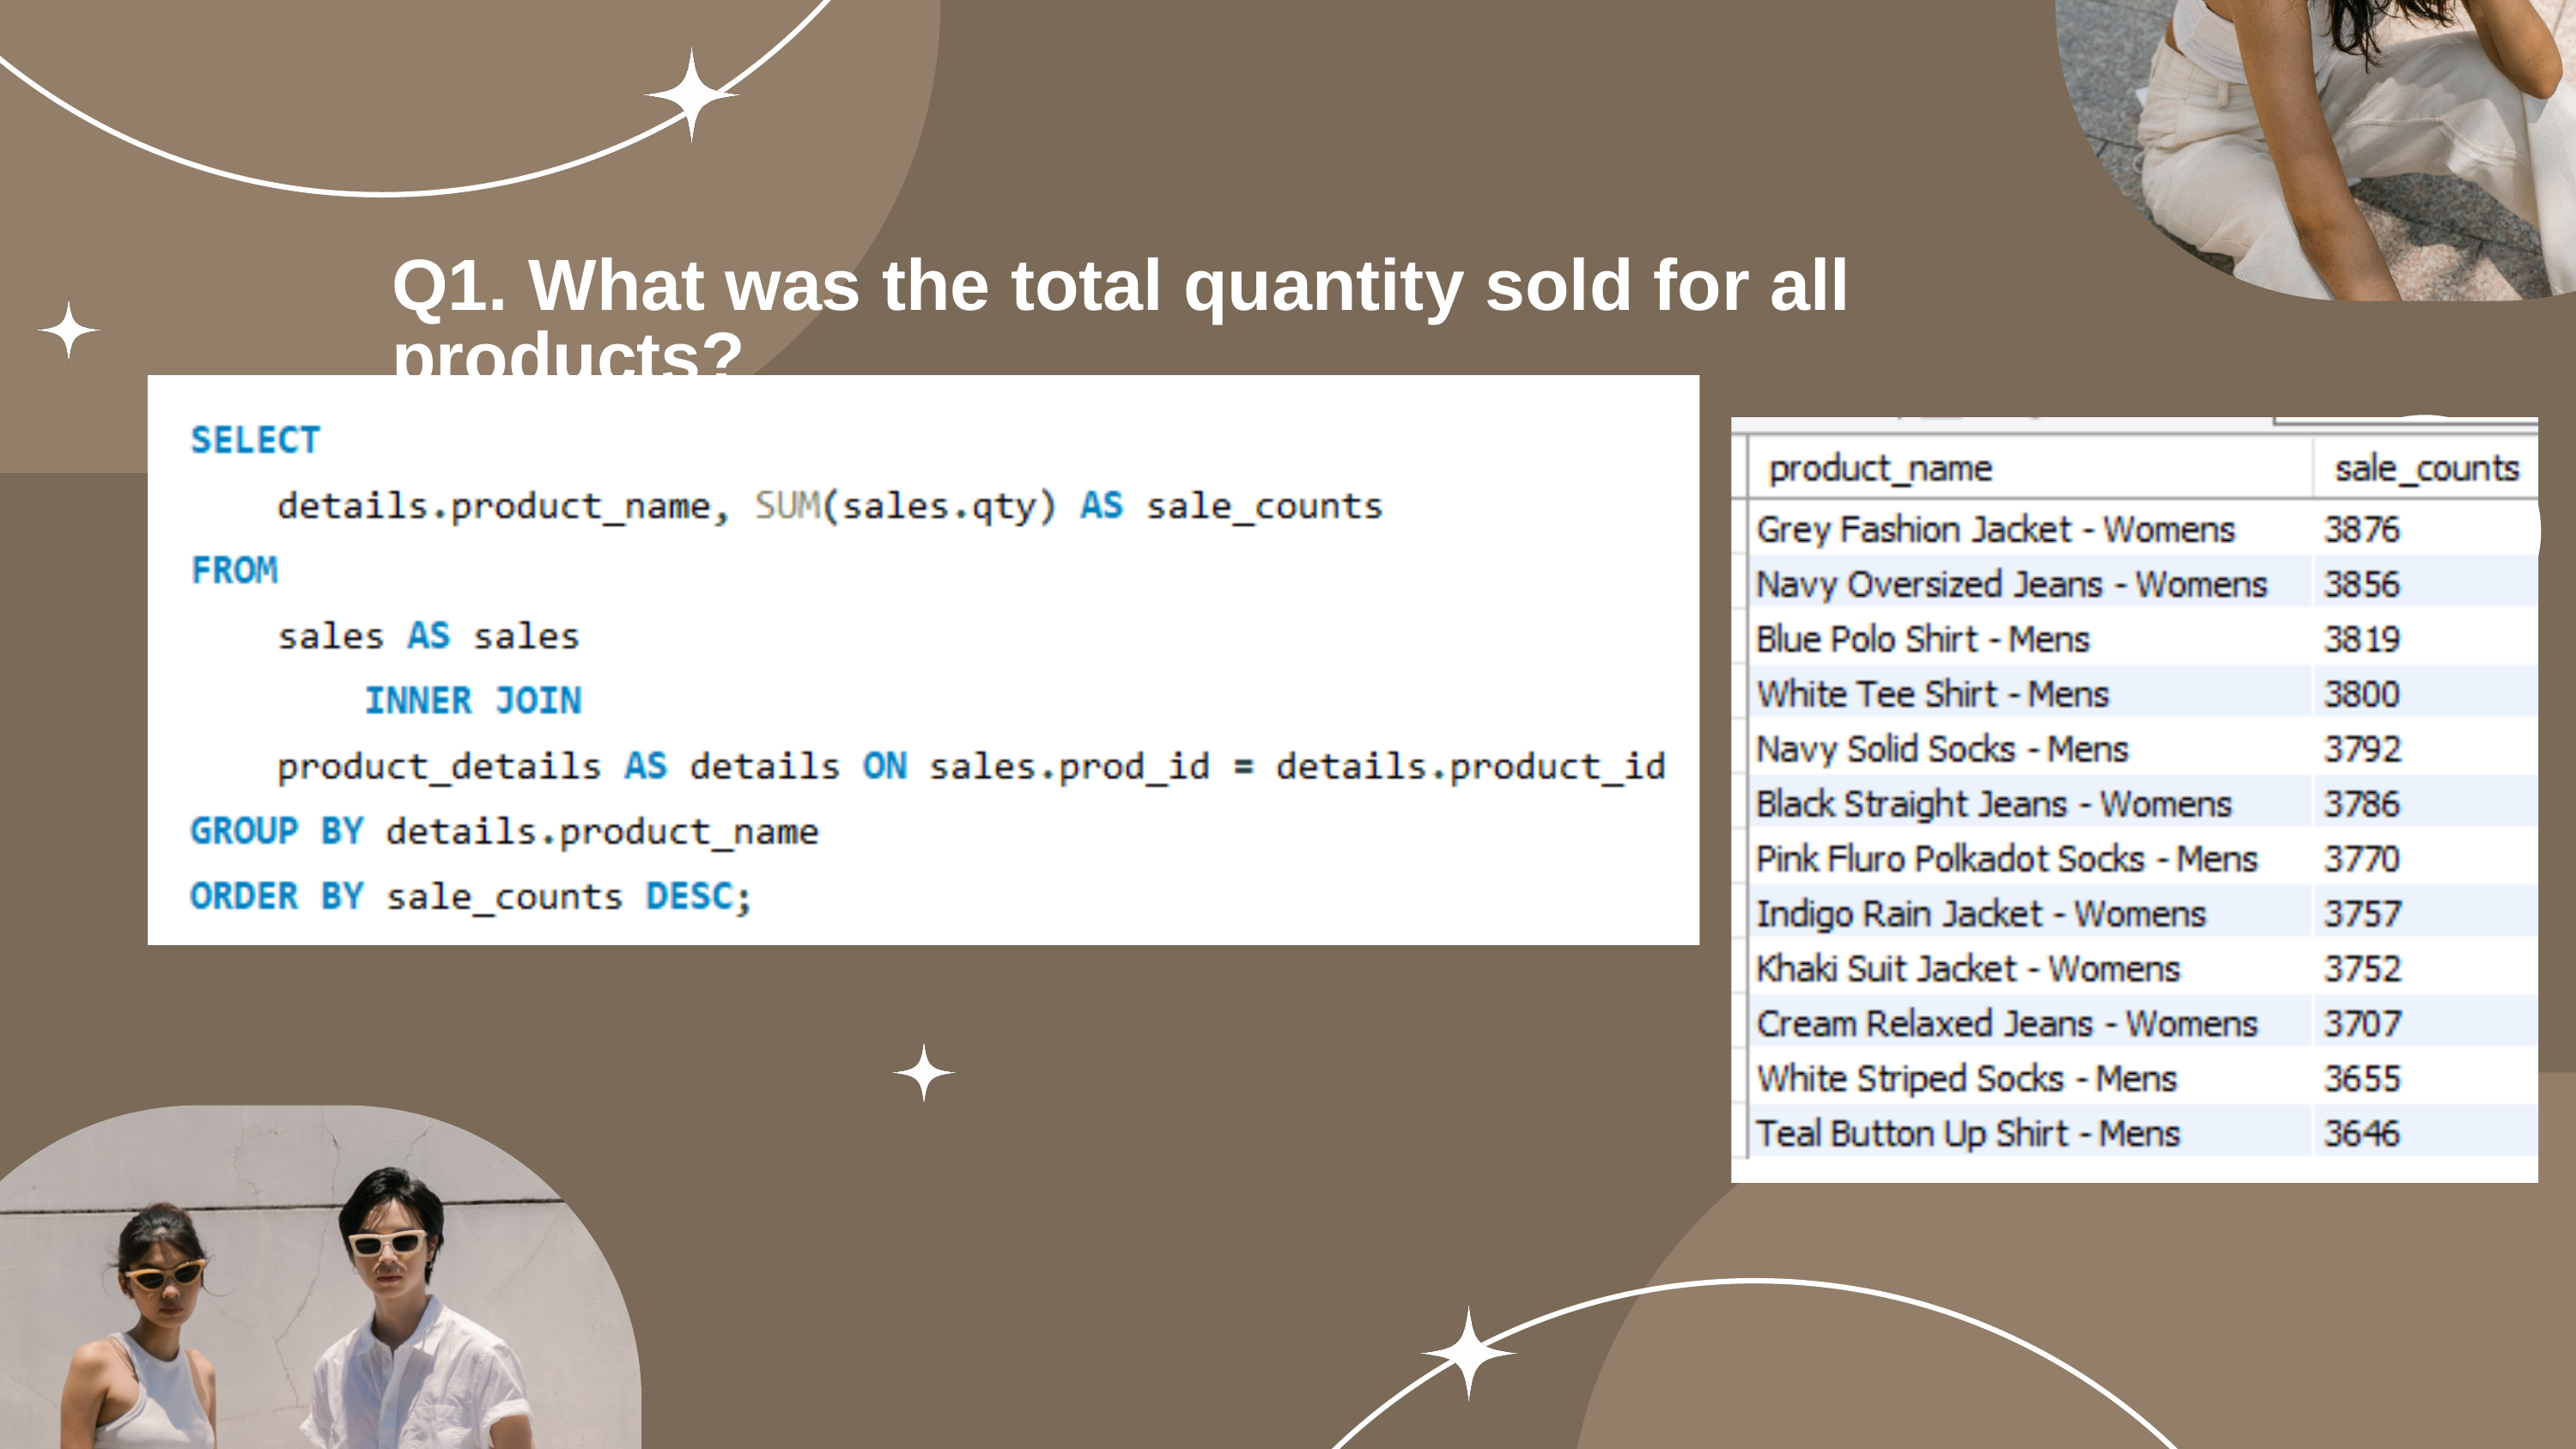

Q1. What was the total quantity sold for all products?